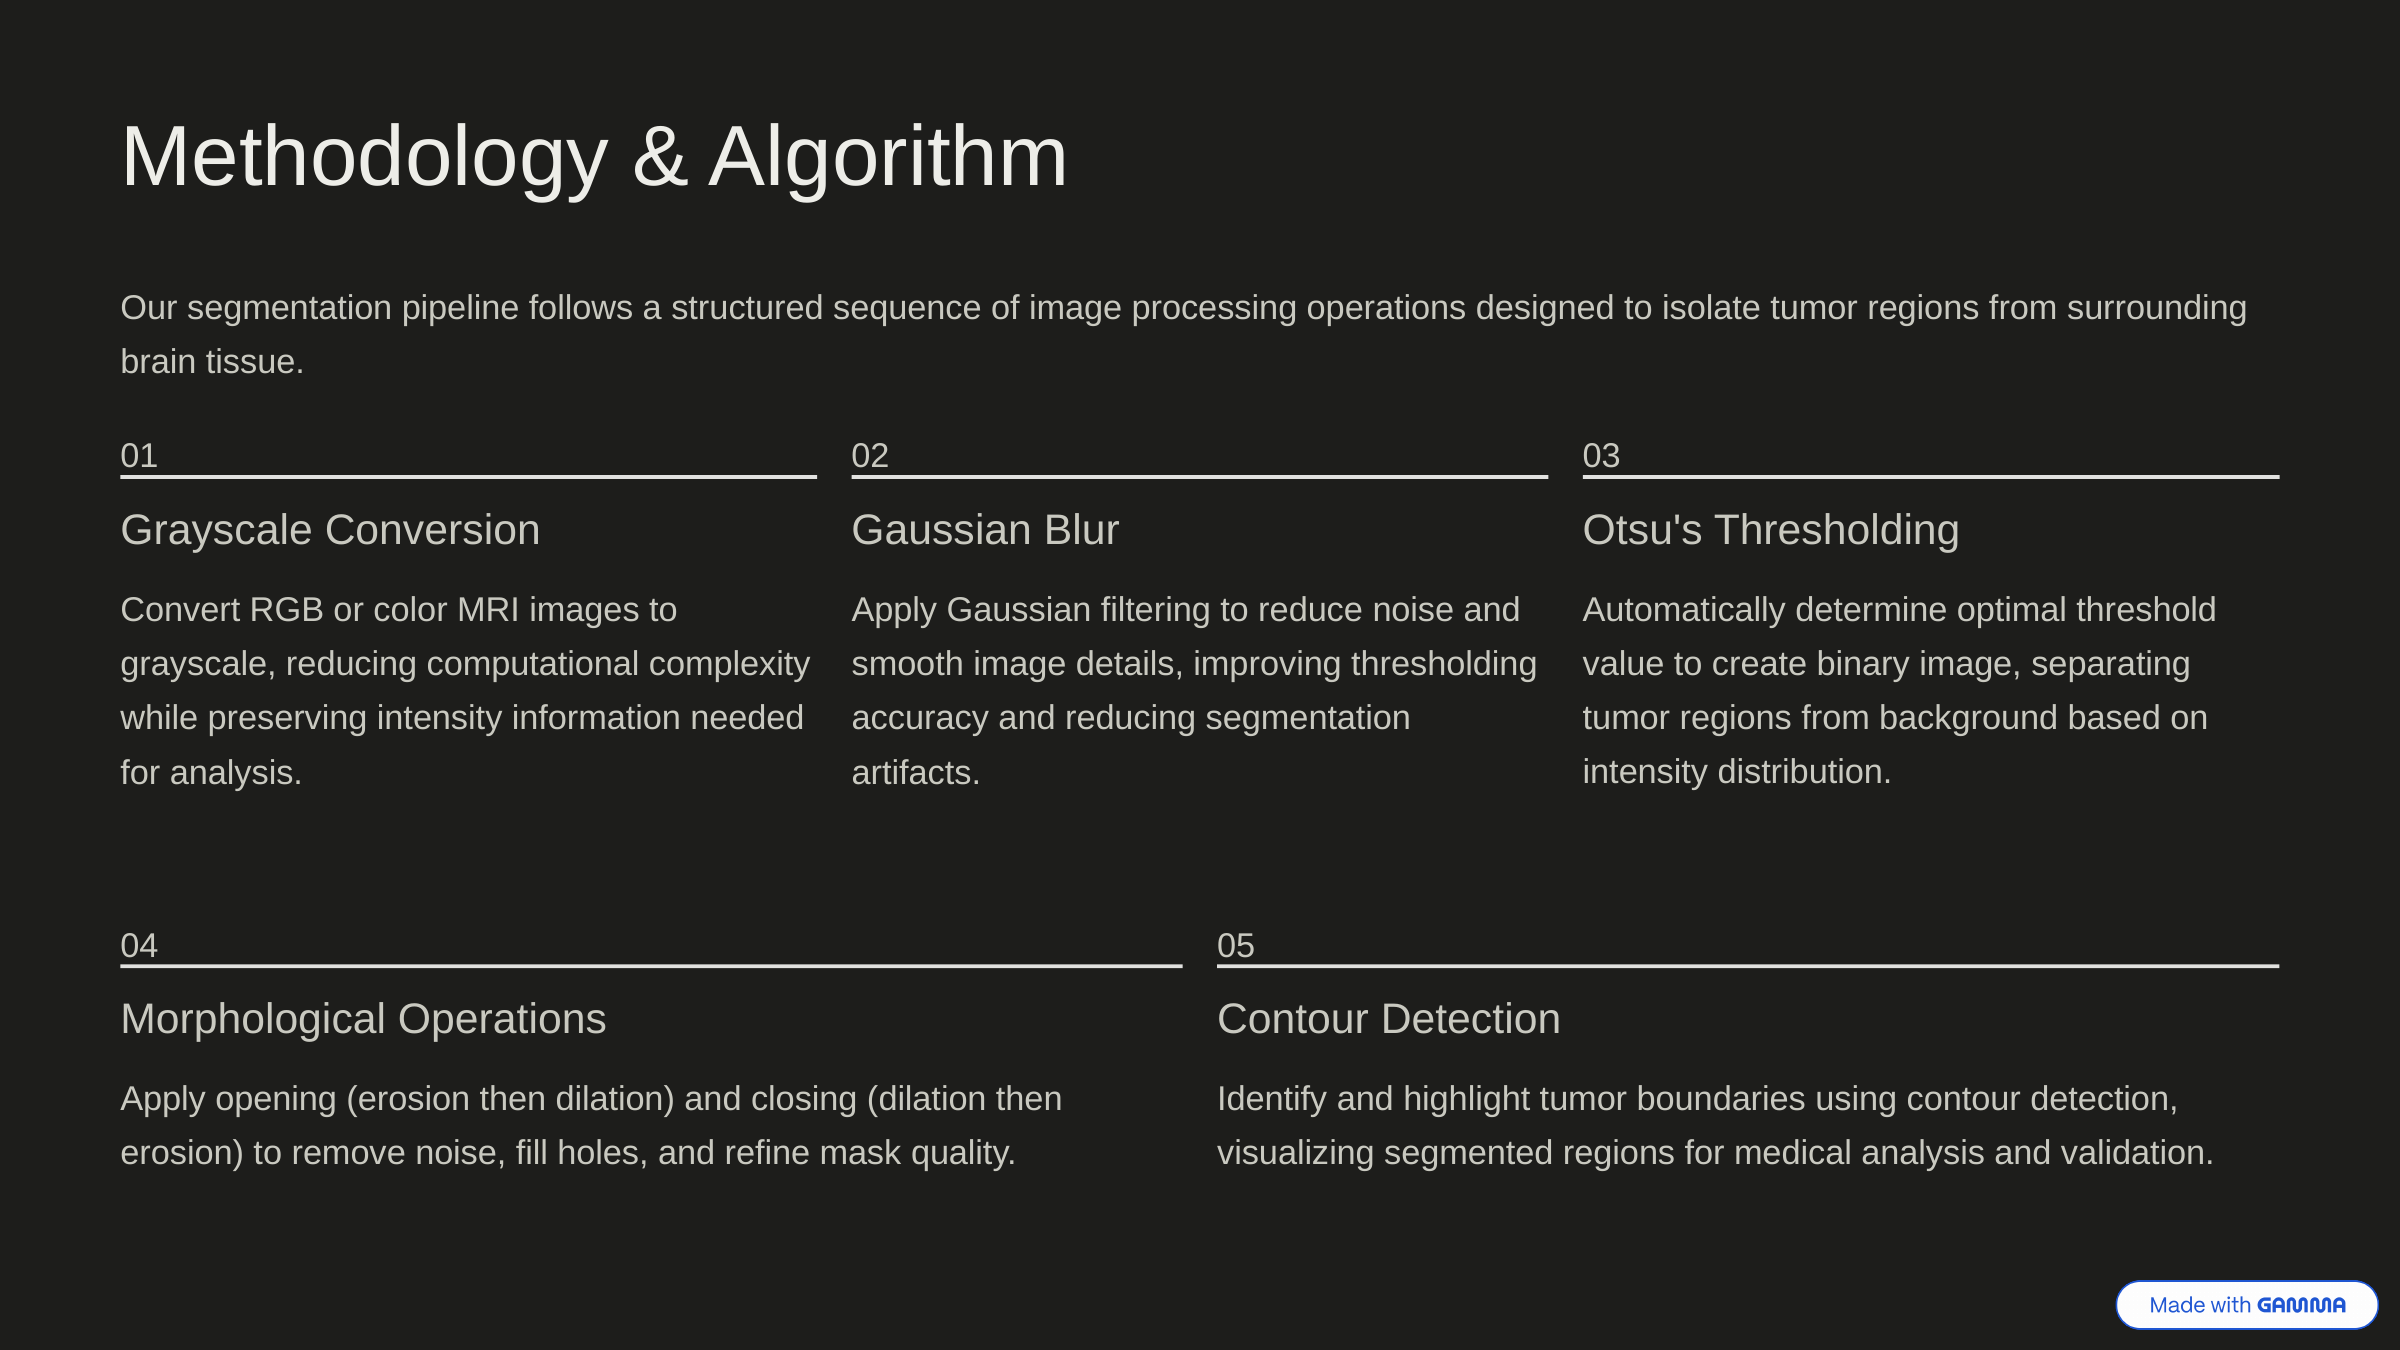

Methodology & Algorithm
Our segmentation pipeline follows a structured sequence of image processing operations designed to isolate tumor regions from surrounding brain tissue.
01
02
03

Grayscale Conversion
Gaussian Blur
Otsu's Thresholding
Convert RGB or color MRI images to grayscale, reducing computational complexity while preserving intensity information needed for analysis.
Apply Gaussian filtering to reduce noise and smooth image details, improving thresholding accuracy and reducing segmentation artifacts.
Automatically determine optimal threshold value to create binary image, separating tumor regions from background based on intensity distribution.
04
05

Morphological Operations
Contour Detection
Apply opening (erosion then dilation) and closing (dilation then erosion) to remove noise, fill holes, and refine mask quality.
Identify and highlight tumor boundaries using contour detection, visualizing segmented regions for medical analysis and validation.